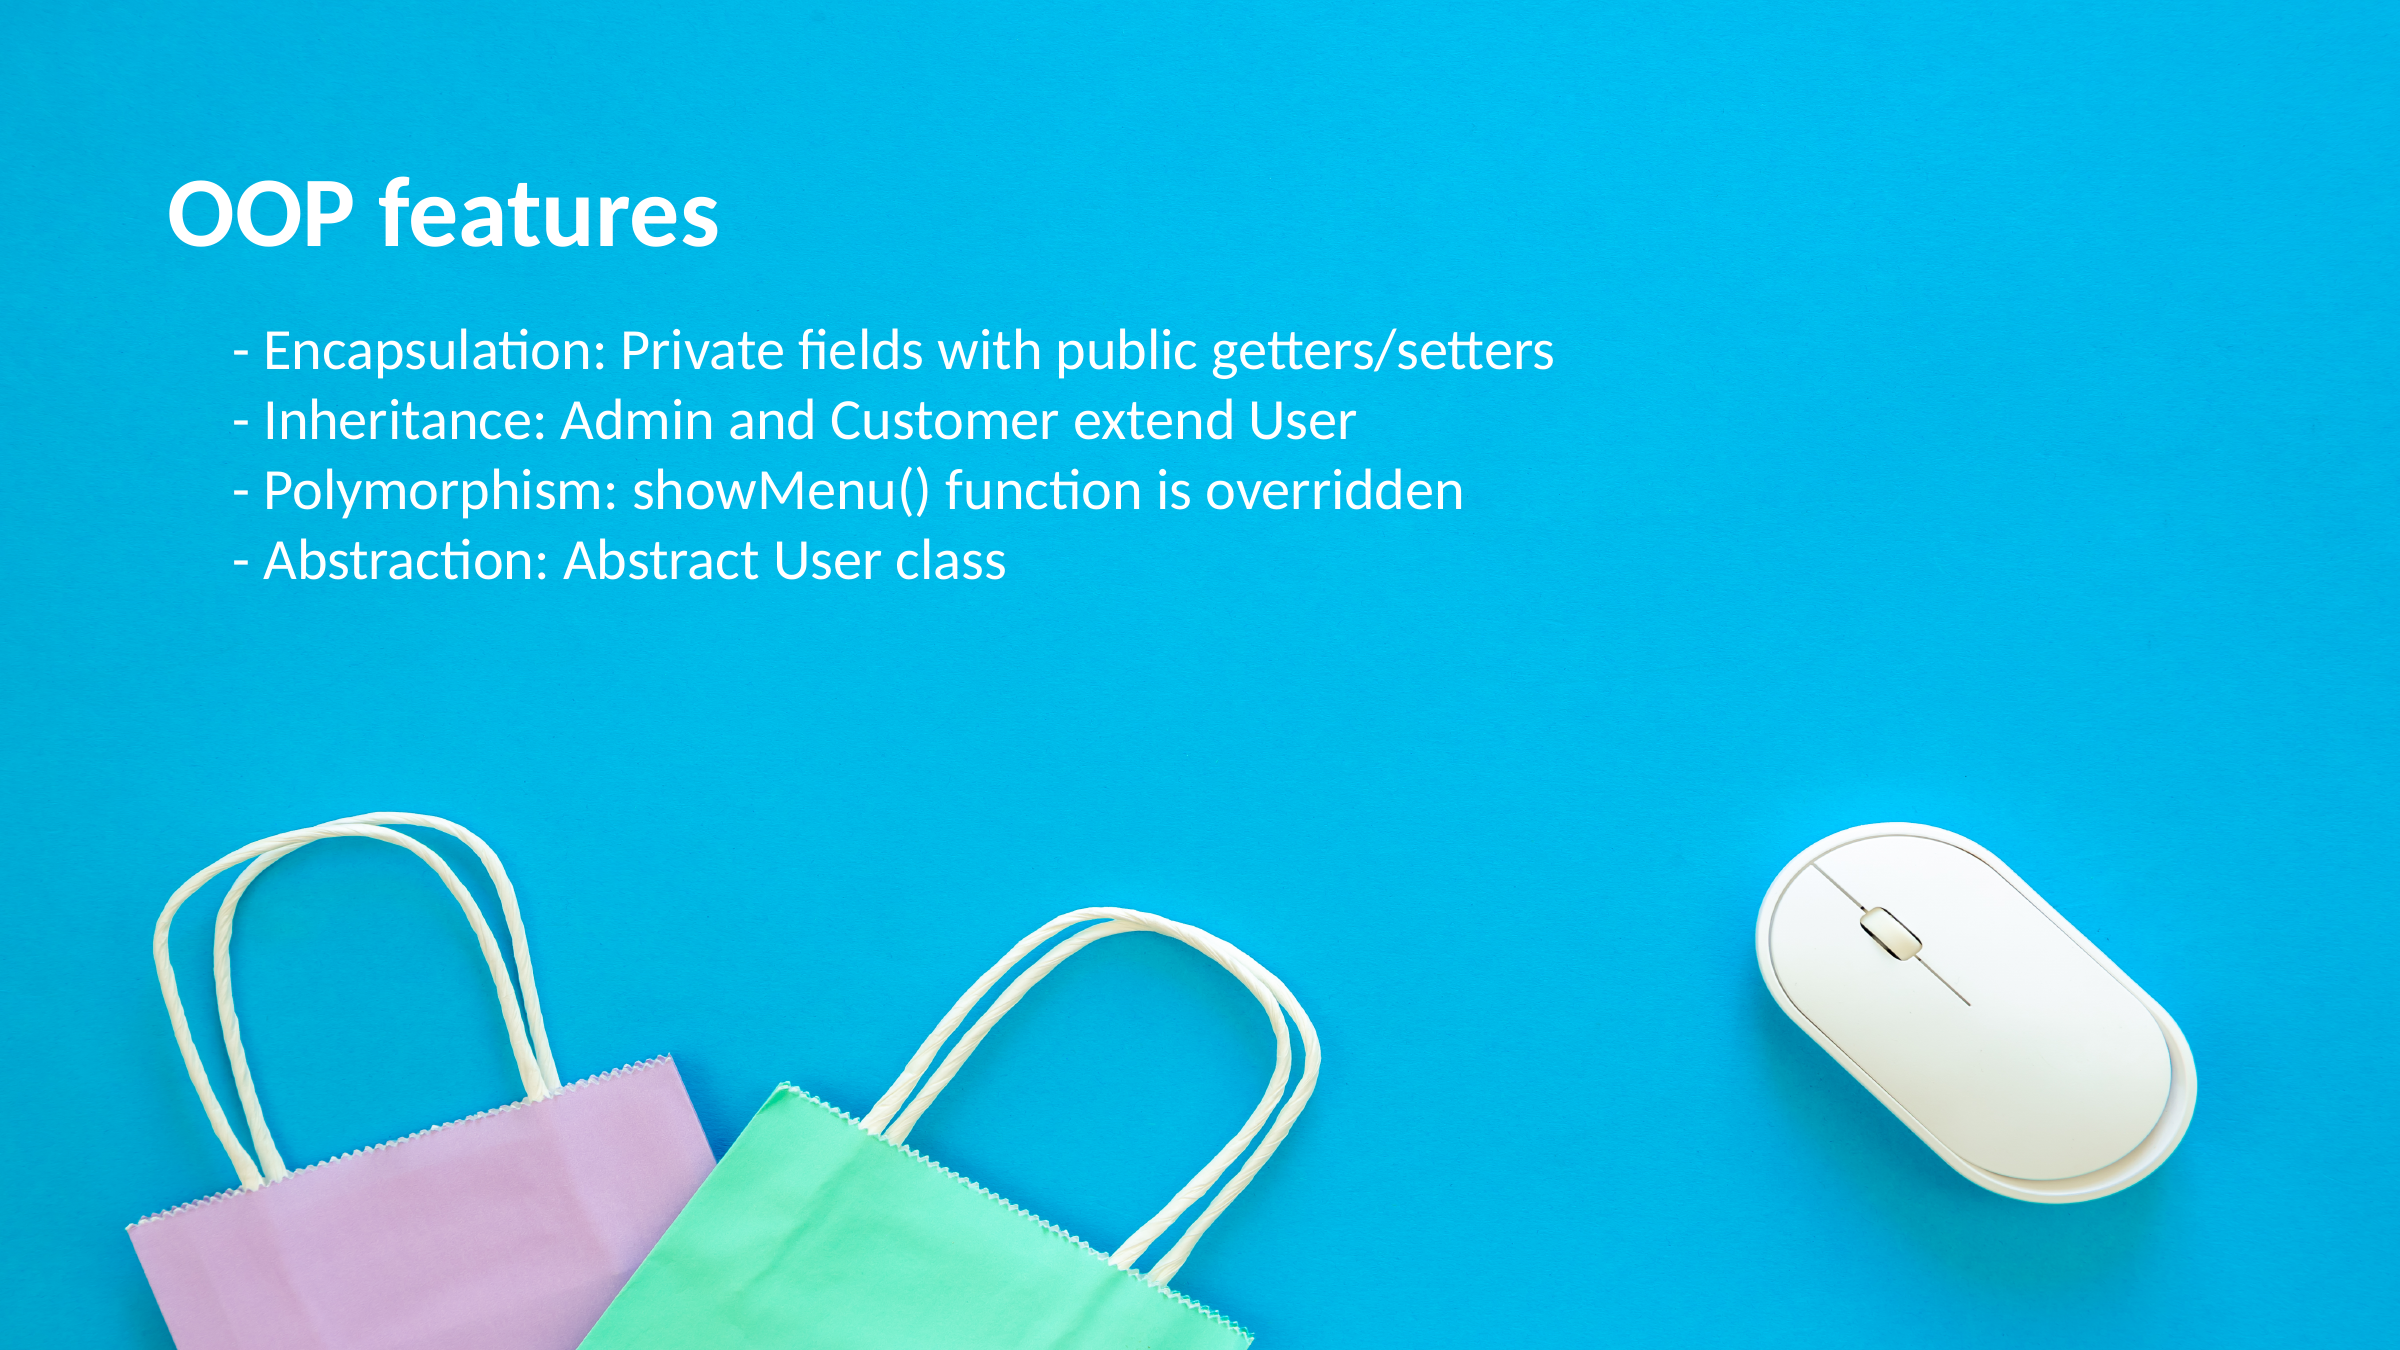

OOP features
- Encapsulation: Private fields with public getters/setters
- Inheritance: Admin and Customer extend User
- Polymorphism: showMenu() function is overridden
- Abstraction: Abstract User class